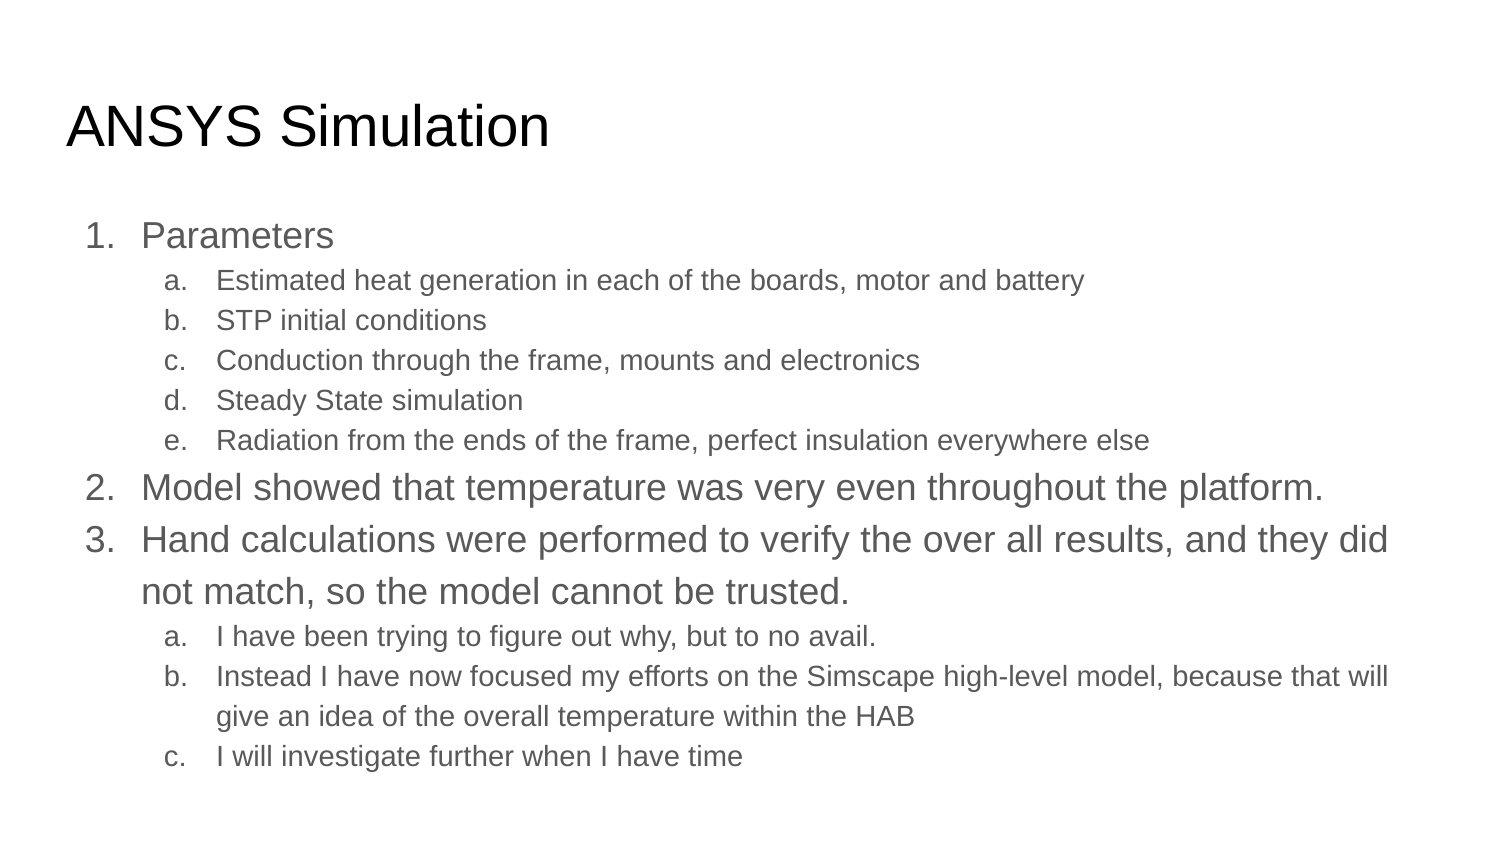

# ANSYS Simulation
Parameters
Estimated heat generation in each of the boards, motor and battery
STP initial conditions
Conduction through the frame, mounts and electronics
Steady State simulation
Radiation from the ends of the frame, perfect insulation everywhere else
Model showed that temperature was very even throughout the platform.
Hand calculations were performed to verify the over all results, and they did not match, so the model cannot be trusted.
I have been trying to figure out why, but to no avail.
Instead I have now focused my efforts on the Simscape high-level model, because that will give an idea of the overall temperature within the HAB
I will investigate further when I have time